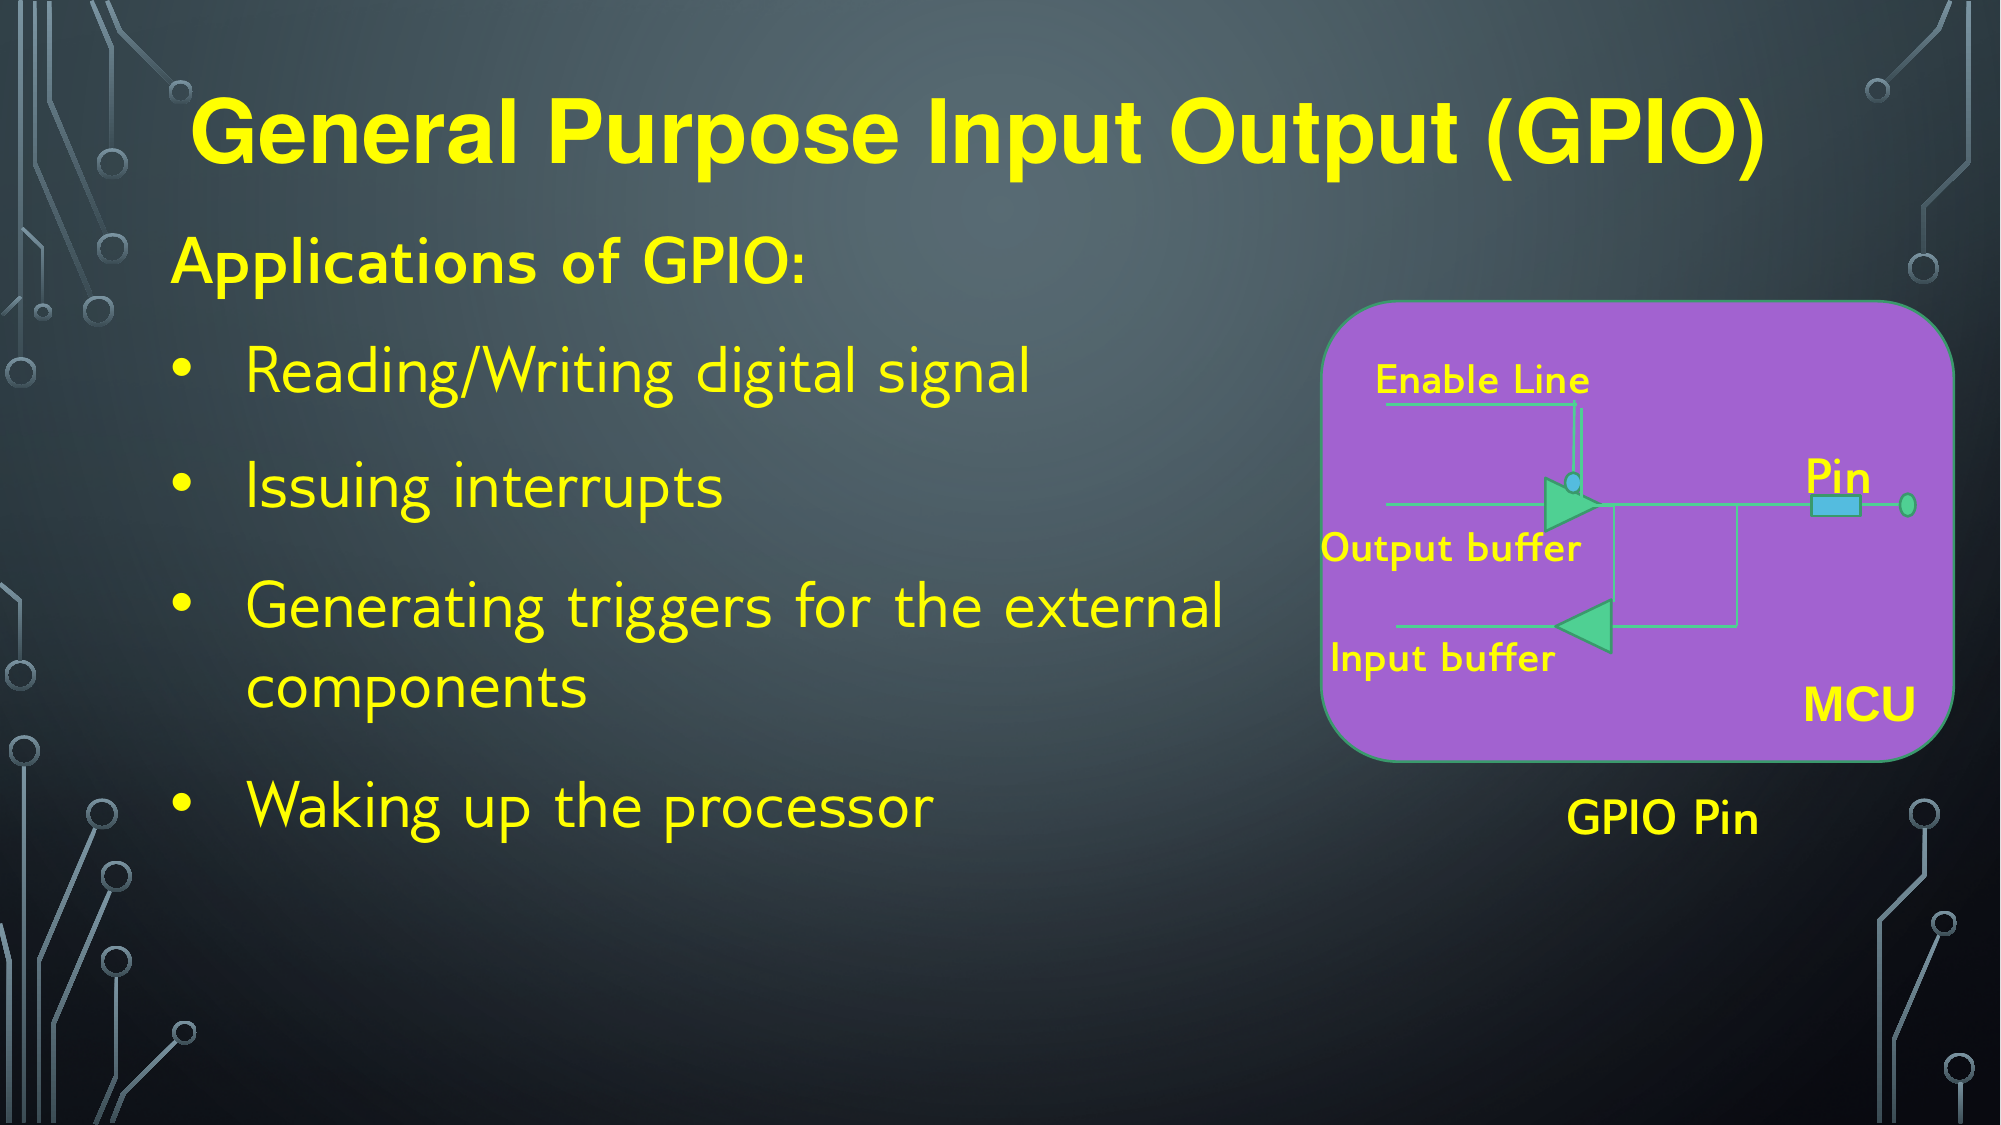

General Purpose Input Output (GPIO)
Applications of GPIO:

Reading/Writing digital signal

Issuing interrupts

Generating triggers for the external components

Waking up the processor

MCU
Enable Line
Pin

Output buffer

Input buffer
GPIO Pin